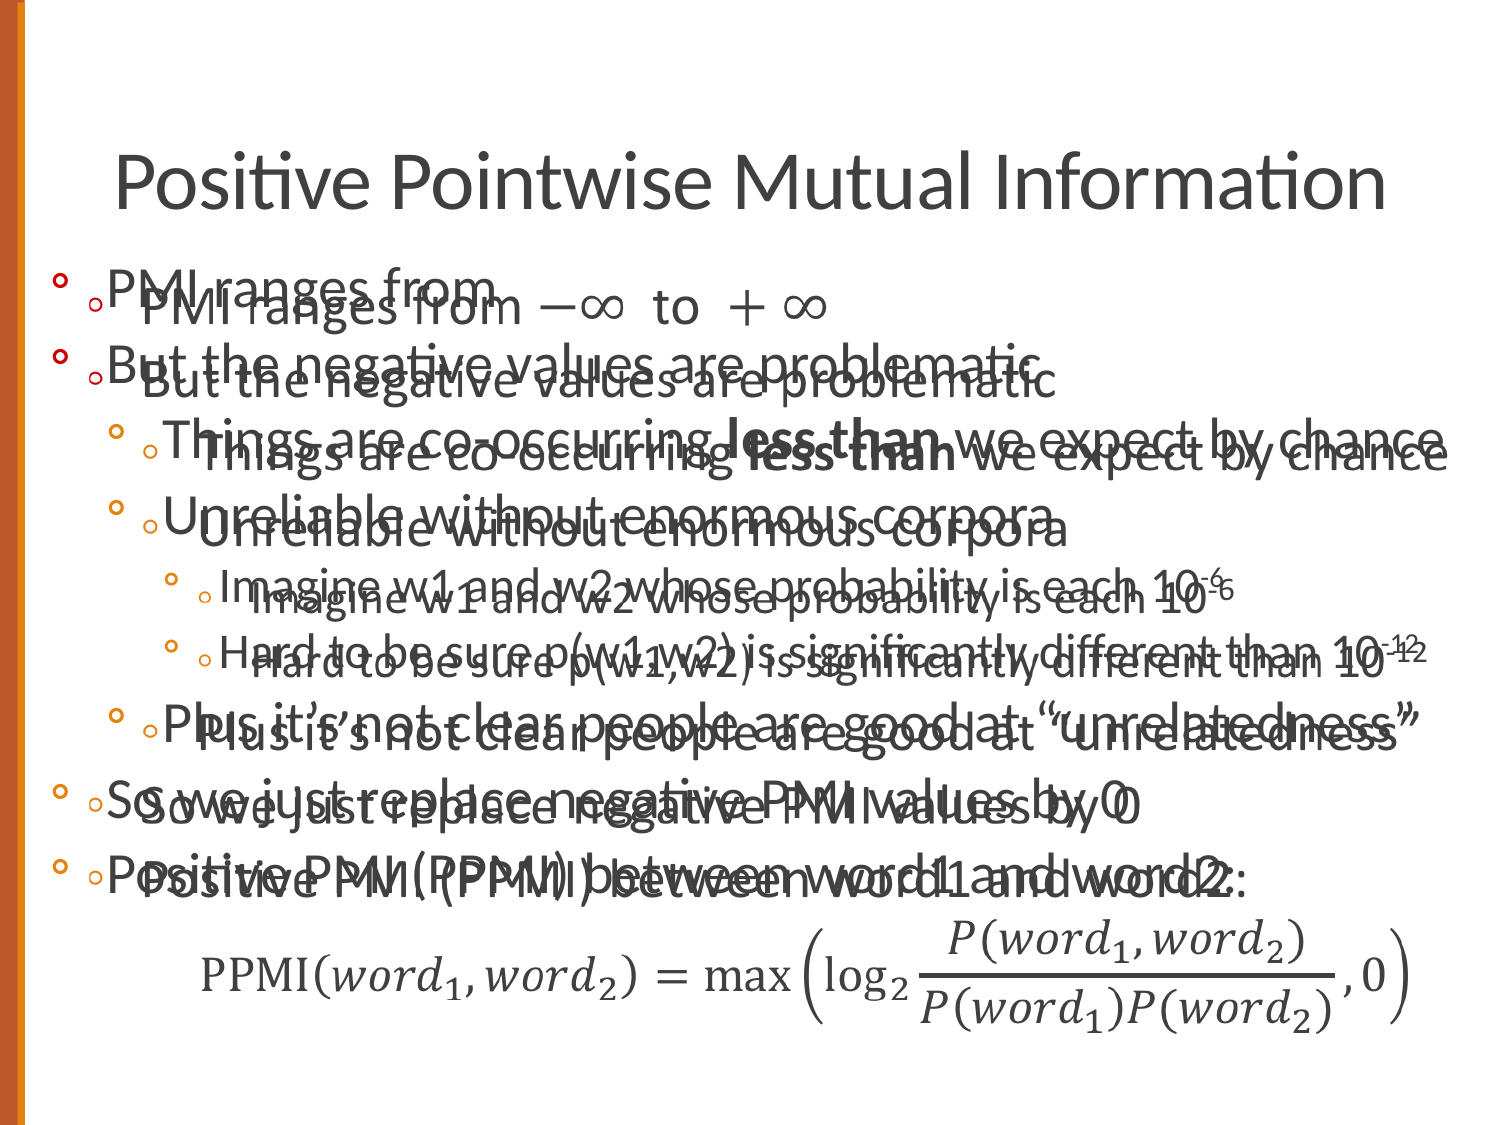

Positive Pointwise Mutual Information
PMI ranges from
But the negative values are problematic
Things are co-occurring less than we expect by chance
Unreliable without enormous corpora
Imagine w1 and w2 whose probability is each 10-6
Hard to be sure p(w1,w2) is significantly different than 10-12
Plus it’s not clear people are good at “unrelatedness”
So we just replace negative PMI values by 0
Positive PMI (PPMI) between word1 and word2: